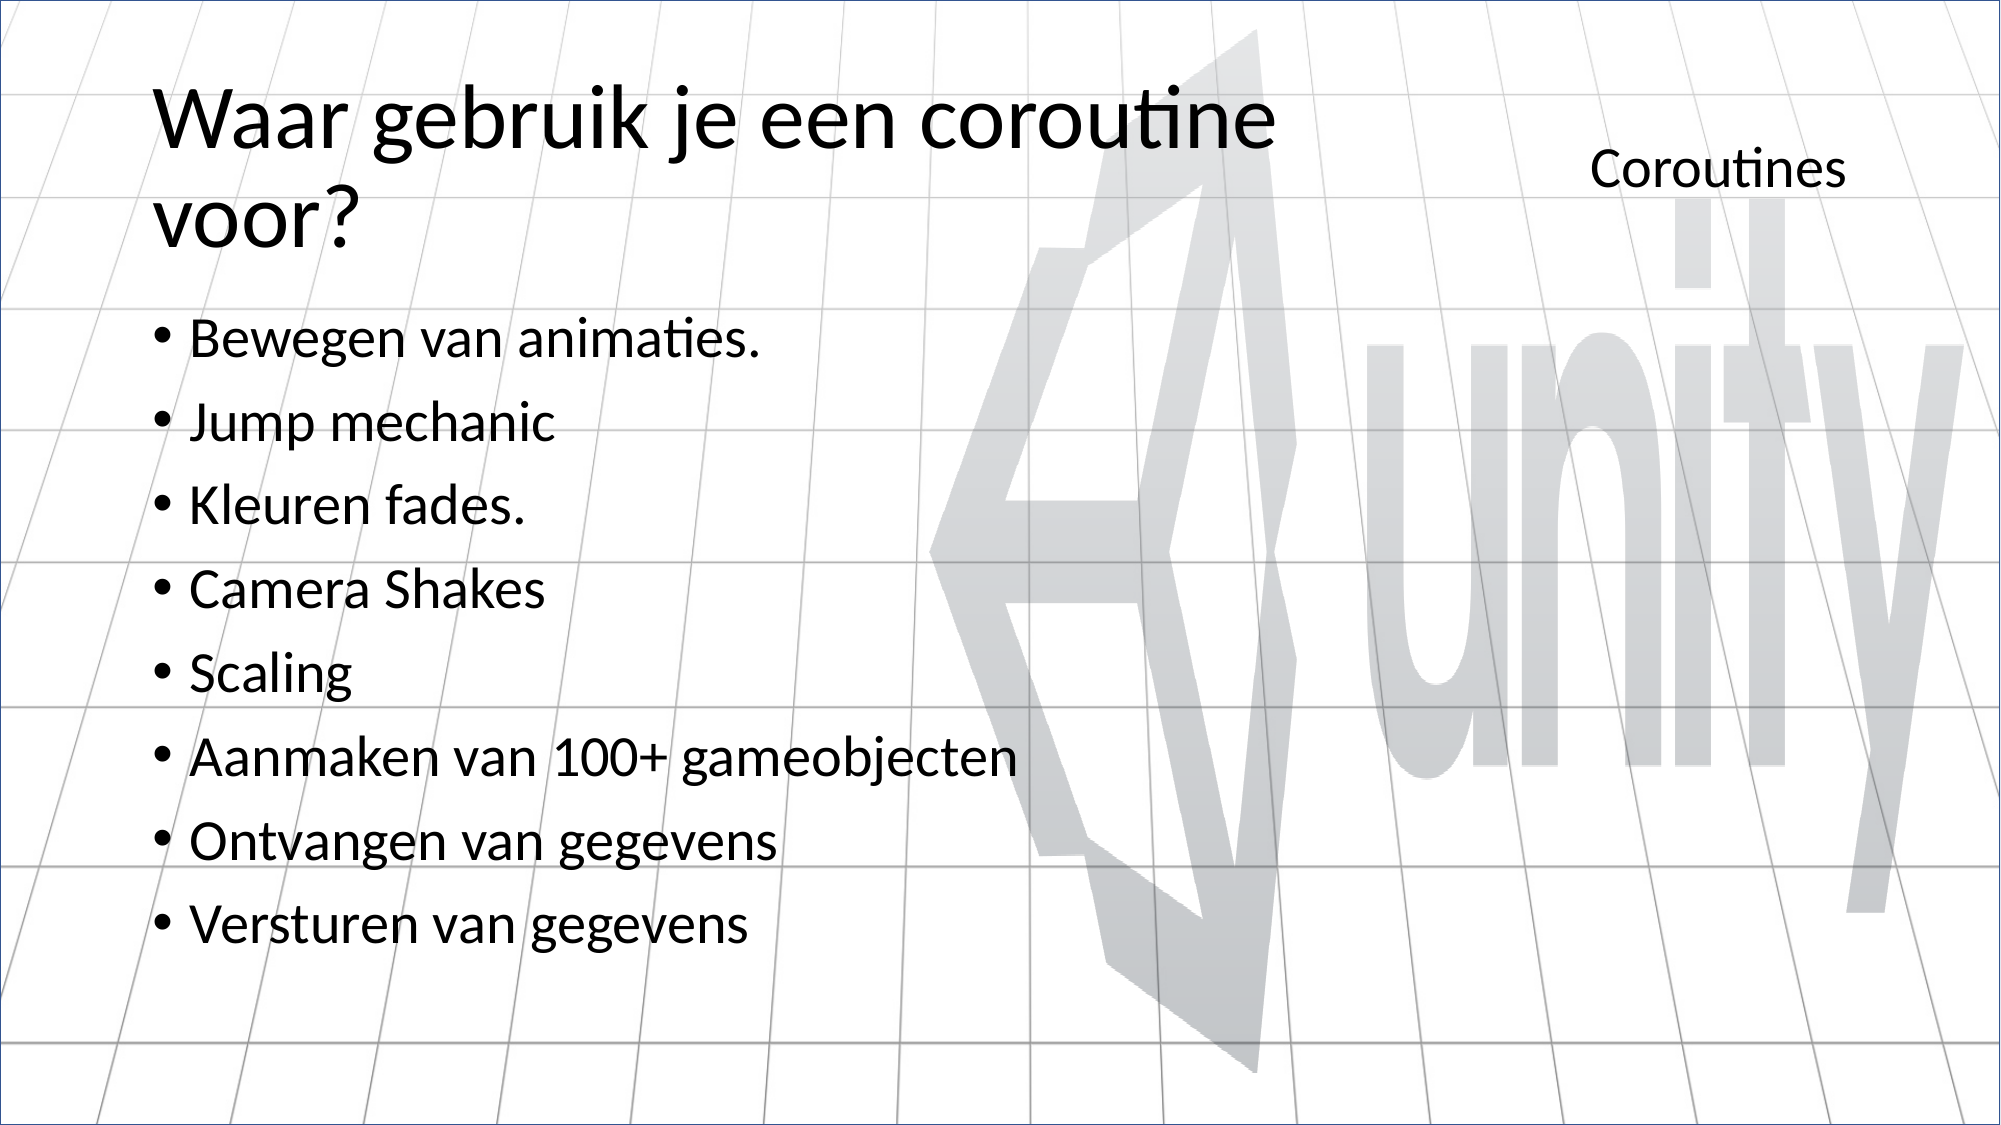

# Waar gebruik je een coroutine voor?
Coroutines
Bewegen van animaties.
Jump mechanic
Kleuren fades.
Camera Shakes
Scaling
Aanmaken van 100+ gameobjecten
Ontvangen van gegevens
Versturen van gegevens